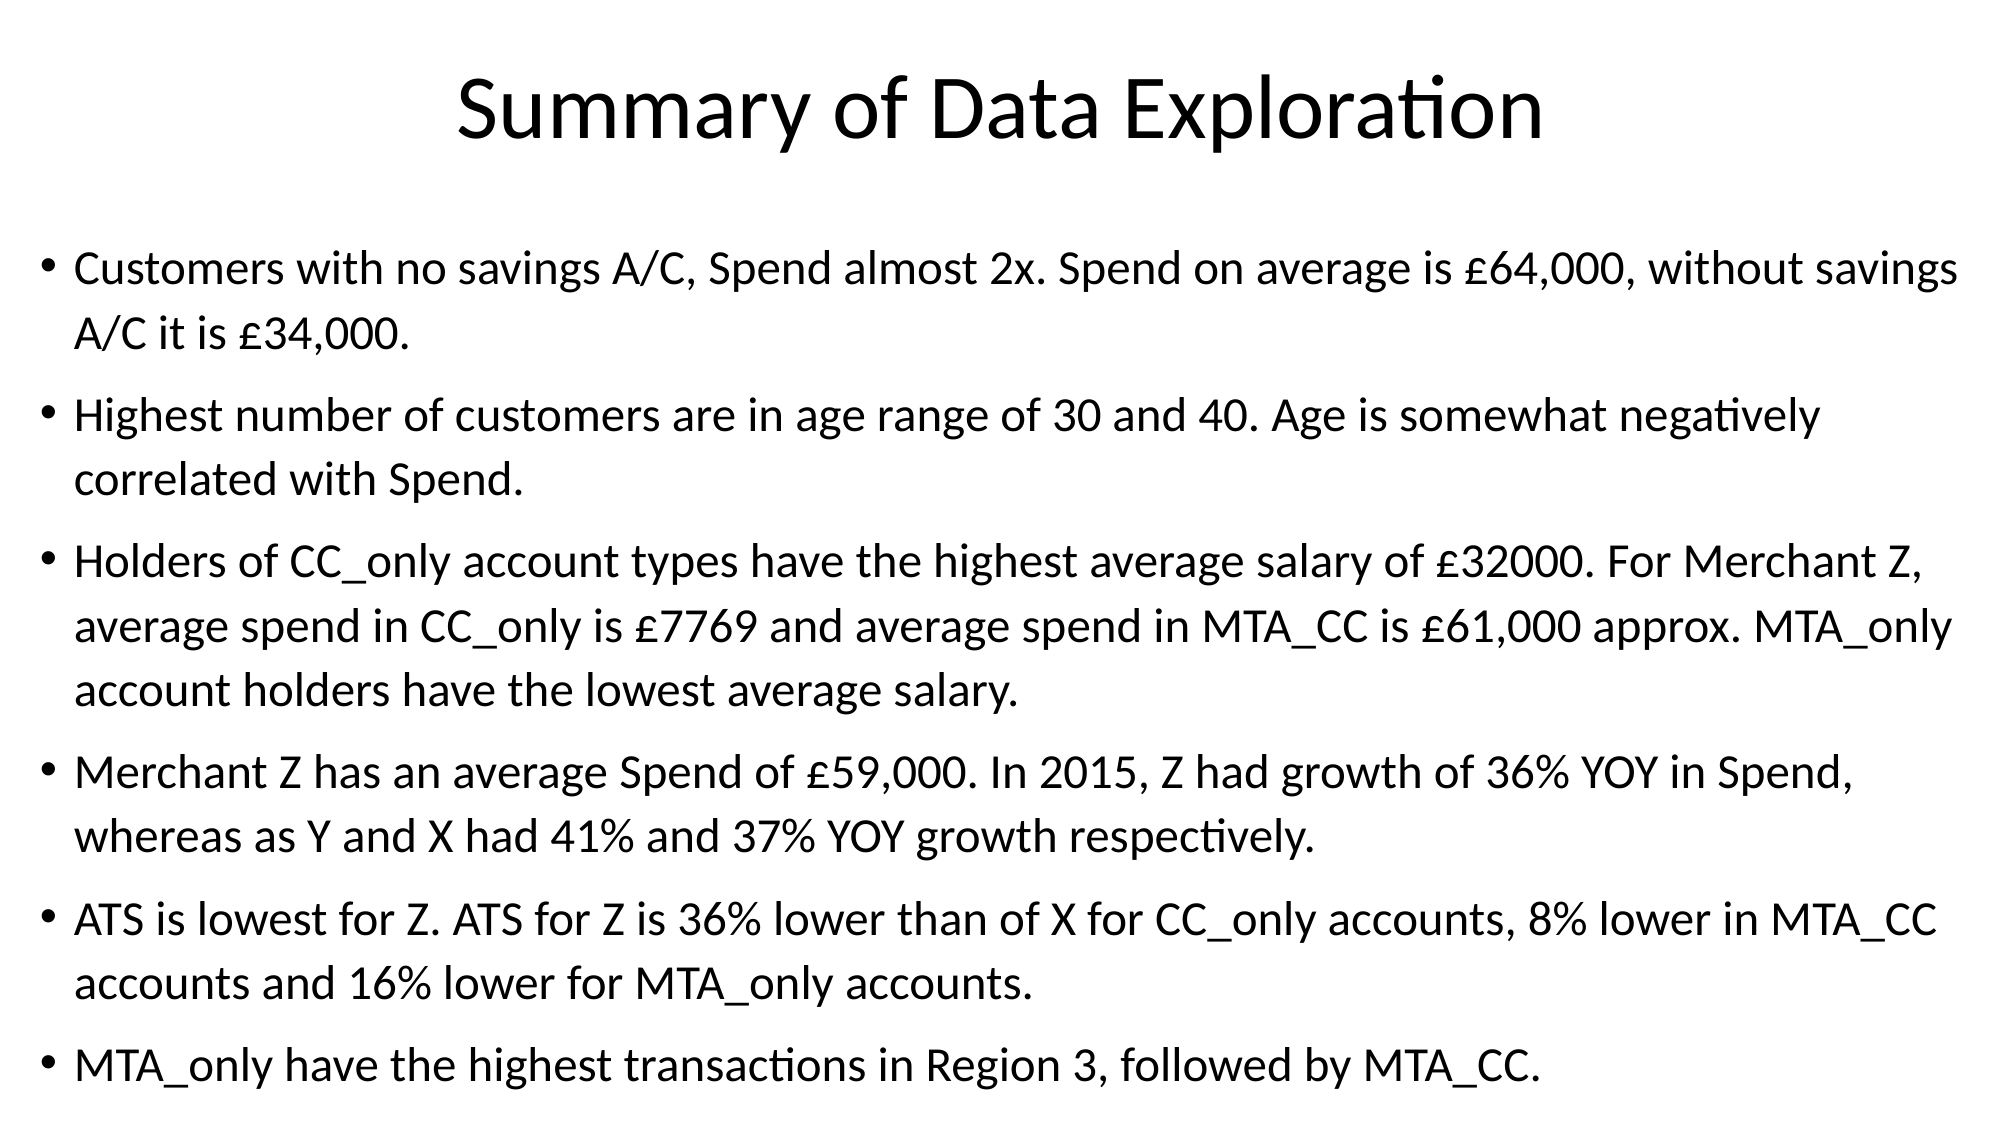

# Summary of Data Exploration
Customers with no savings A/C, Spend almost 2x. Spend on average is £64,000, without savings A/C it is £34,000.
Highest number of customers are in age range of 30 and 40. Age is somewhat negatively correlated with Spend.
Holders of CC_only account types have the highest average salary of £32000. For Merchant Z, average spend in CC_only is £7769 and average spend in MTA_CC is £61,000 approx. MTA_only account holders have the lowest average salary.
Merchant Z has an average Spend of £59,000. In 2015, Z had growth of 36% YOY in Spend, whereas as Y and X had 41% and 37% YOY growth respectively.
ATS is lowest for Z. ATS for Z is 36% lower than of X for CC_only accounts, 8% lower in MTA_CC accounts and 16% lower for MTA_only accounts.
MTA_only have the highest transactions in Region 3, followed by MTA_CC.